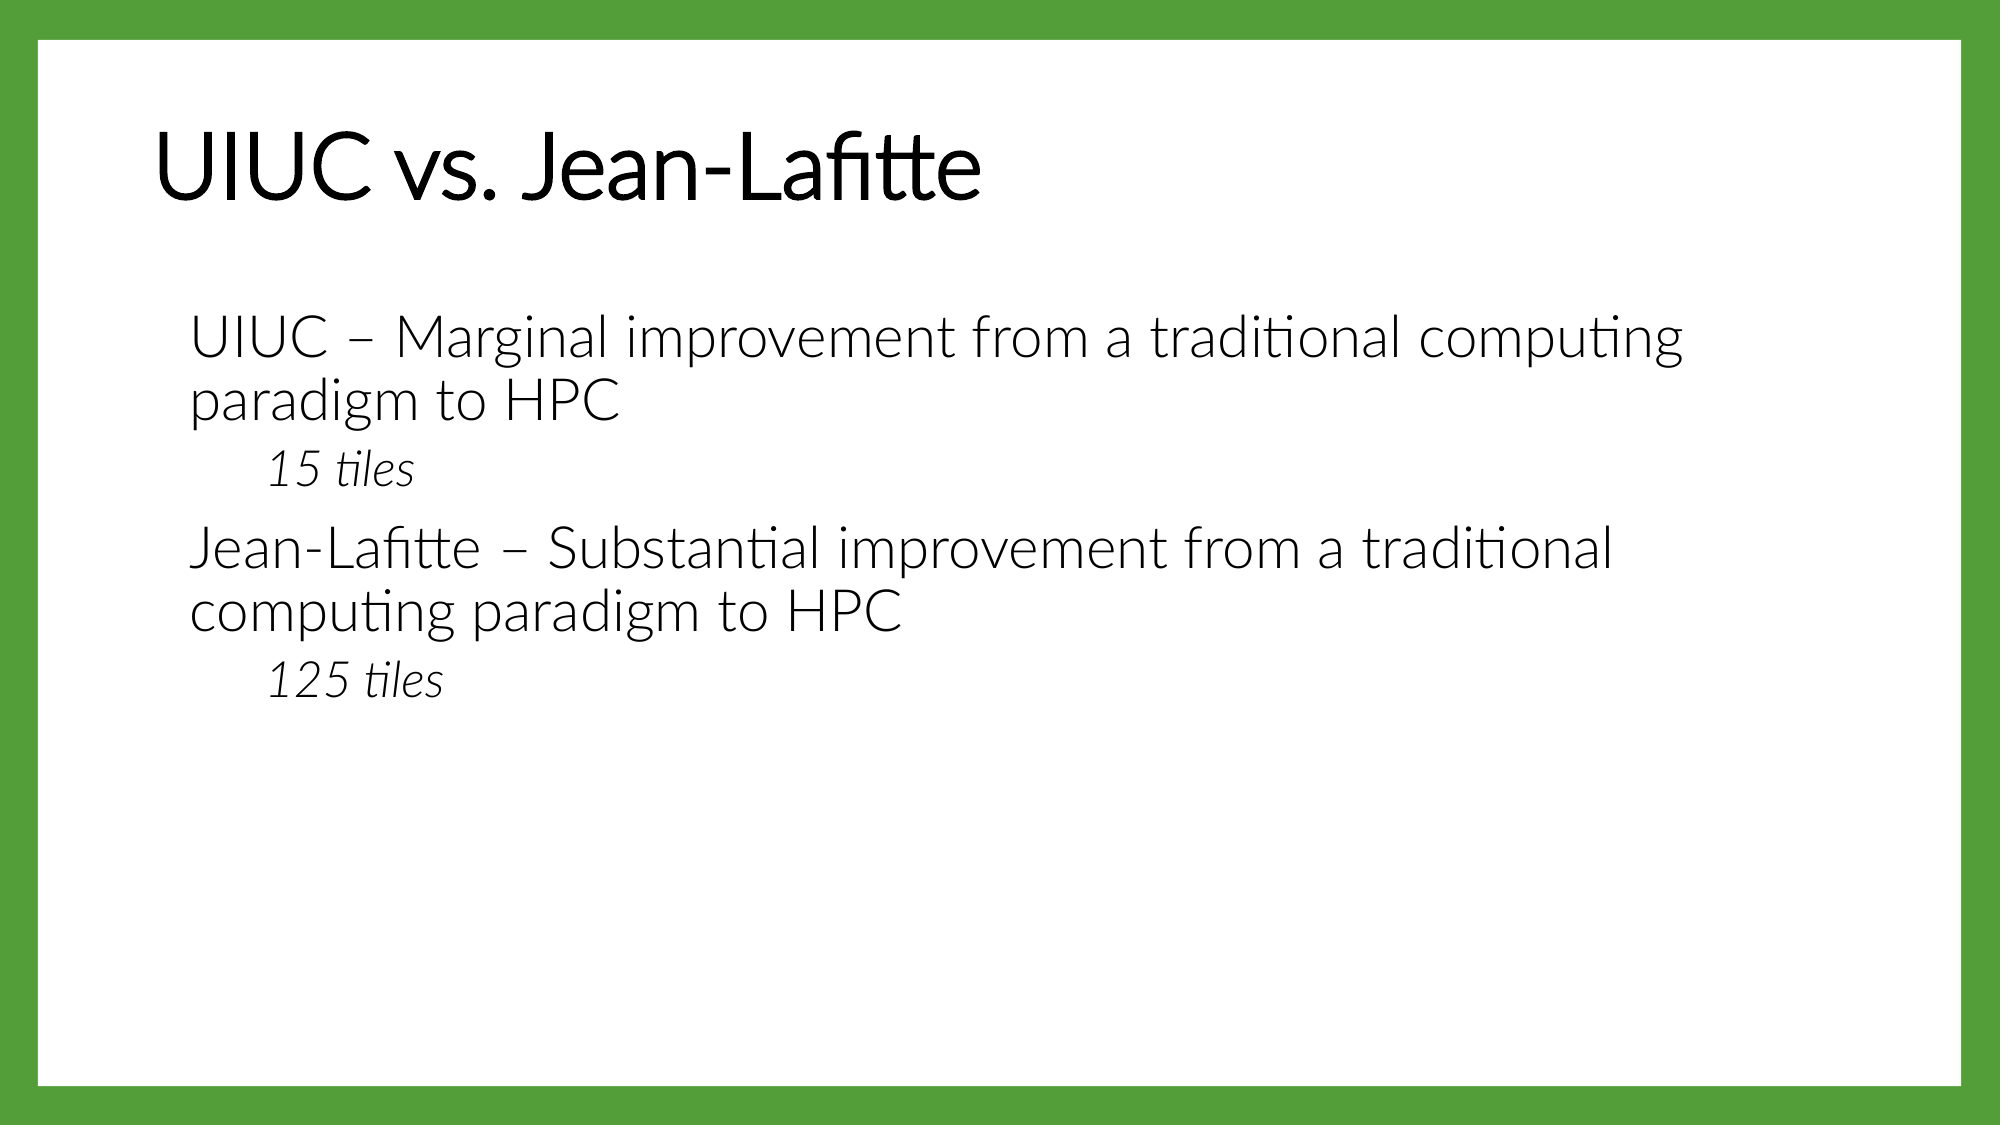

# UIUC vs. Jean-Lafitte
UIUC – Marginal improvement from a traditional computing paradigm to HPC
15 tiles
Jean-Lafitte – Substantial improvement from a traditional computing paradigm to HPC
125 tiles